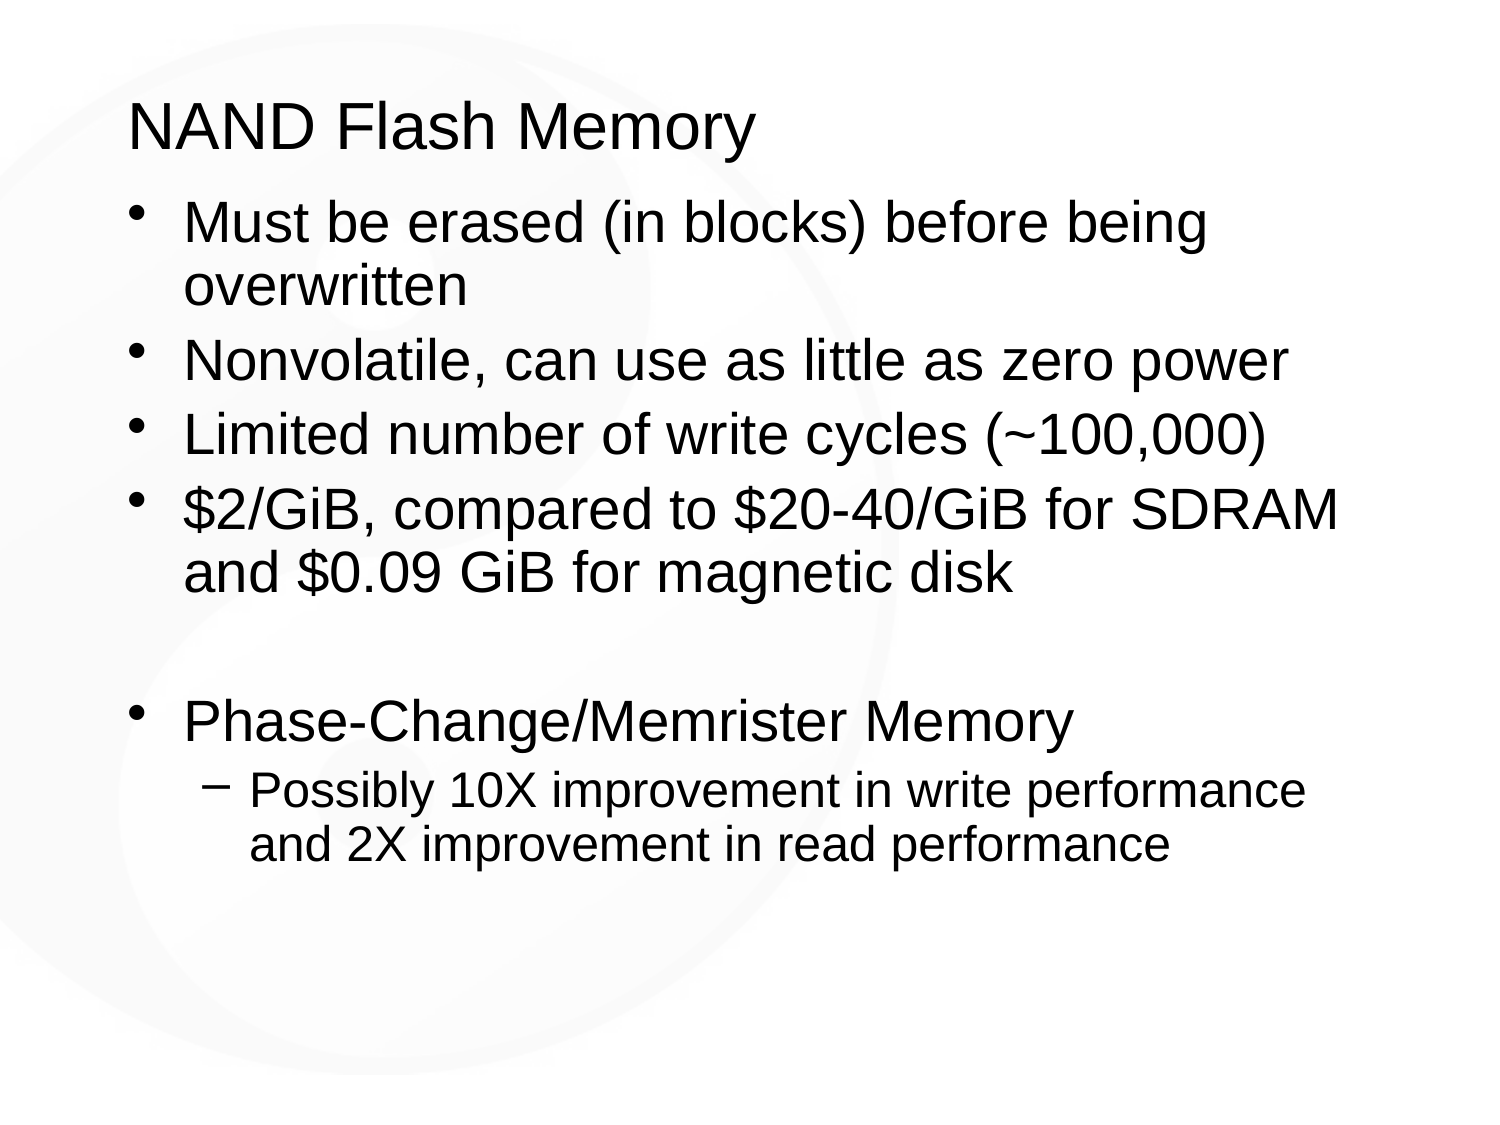

# NAND Flash Memory
Must be erased (in blocks) before being overwritten
Nonvolatile, can use as little as zero power
Limited number of write cycles (~100,000)
$2/GiB, compared to $20-40/GiB for SDRAM and $0.09 GiB for magnetic disk

Phase-Change/Memrister Memory
Possibly 10X improvement in write performance and 2X improvement in read performance